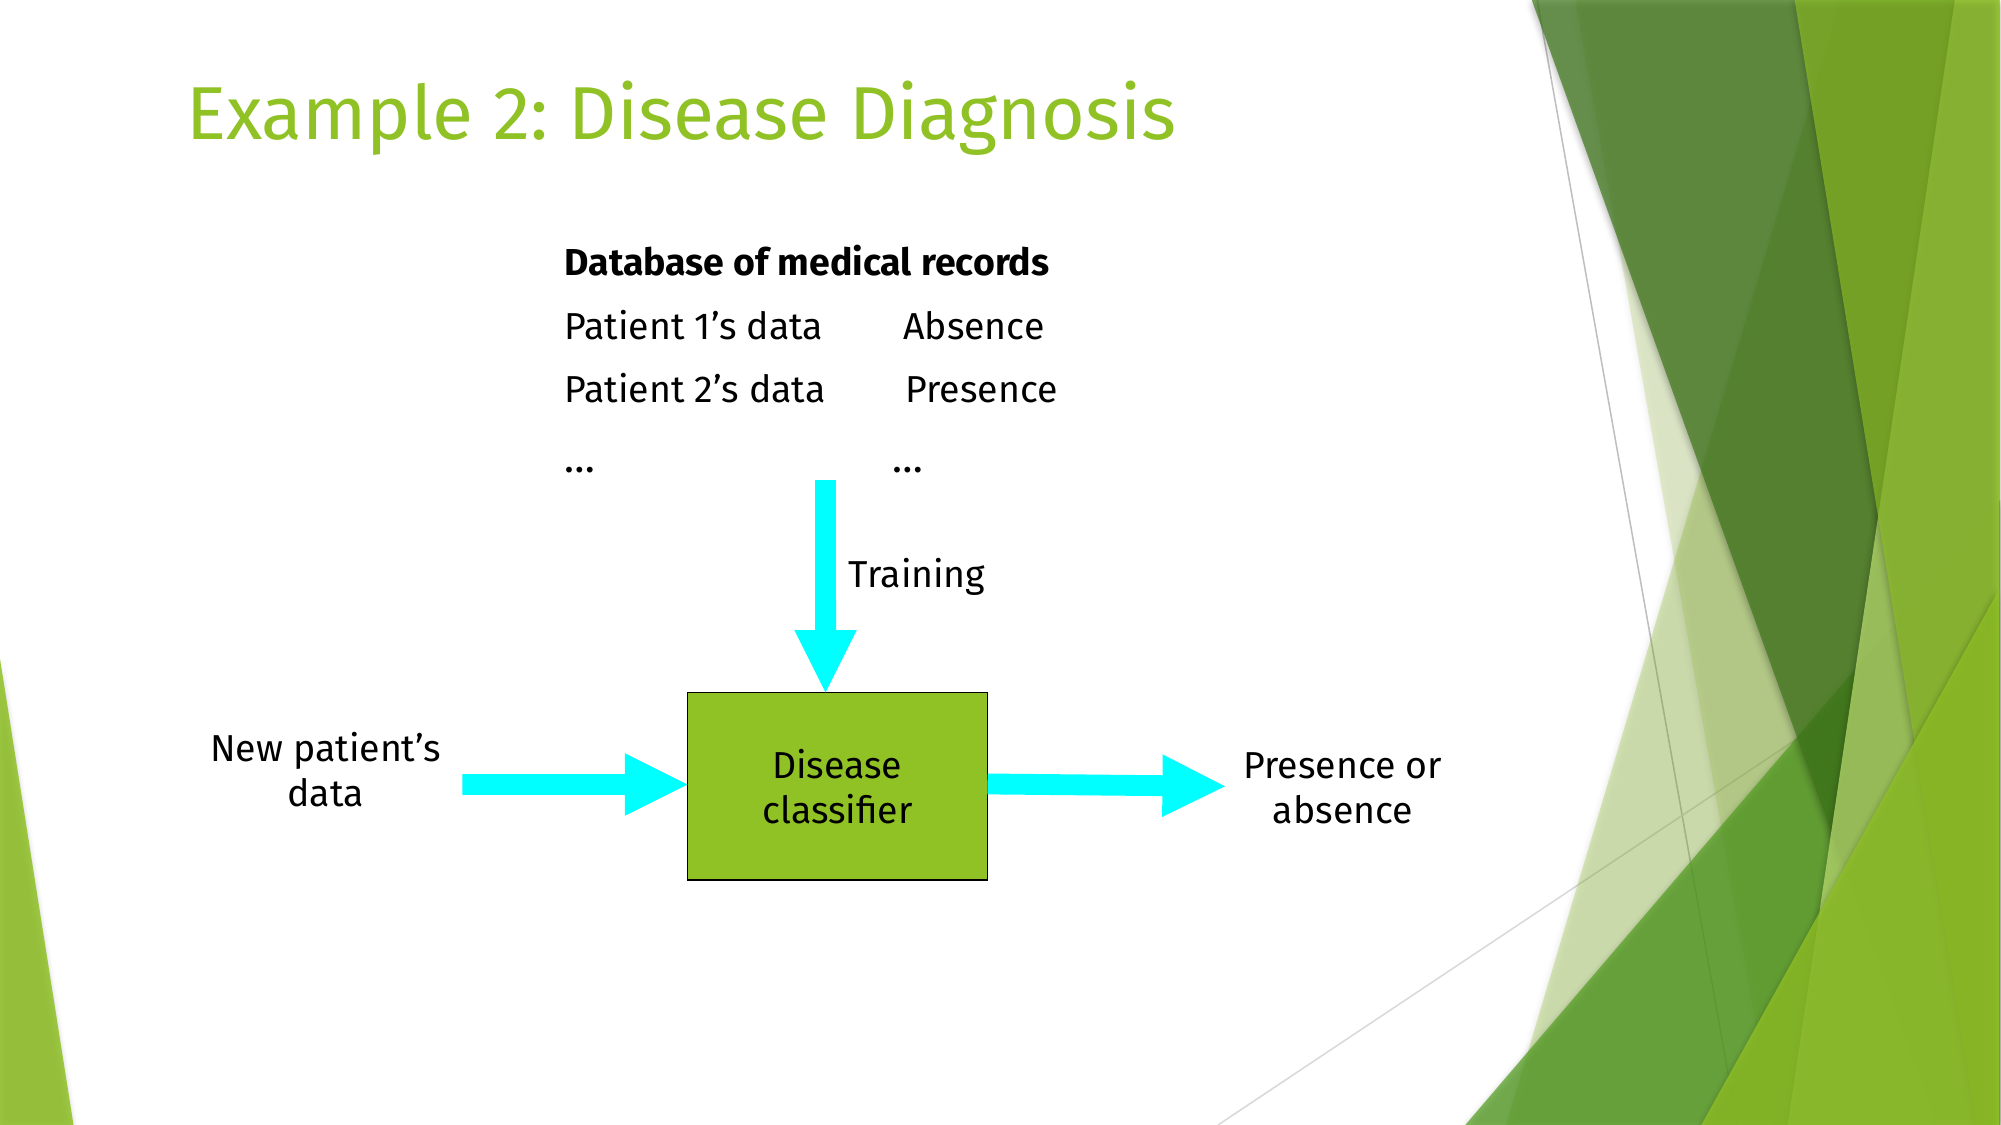

# Example 2: Disease Diagnosis
Database of medical records
Patient 1’s data        Absence
Patient 2’s data        Presence
…                           …

Training
Disease classifier
New patient’s data
Presence or absence